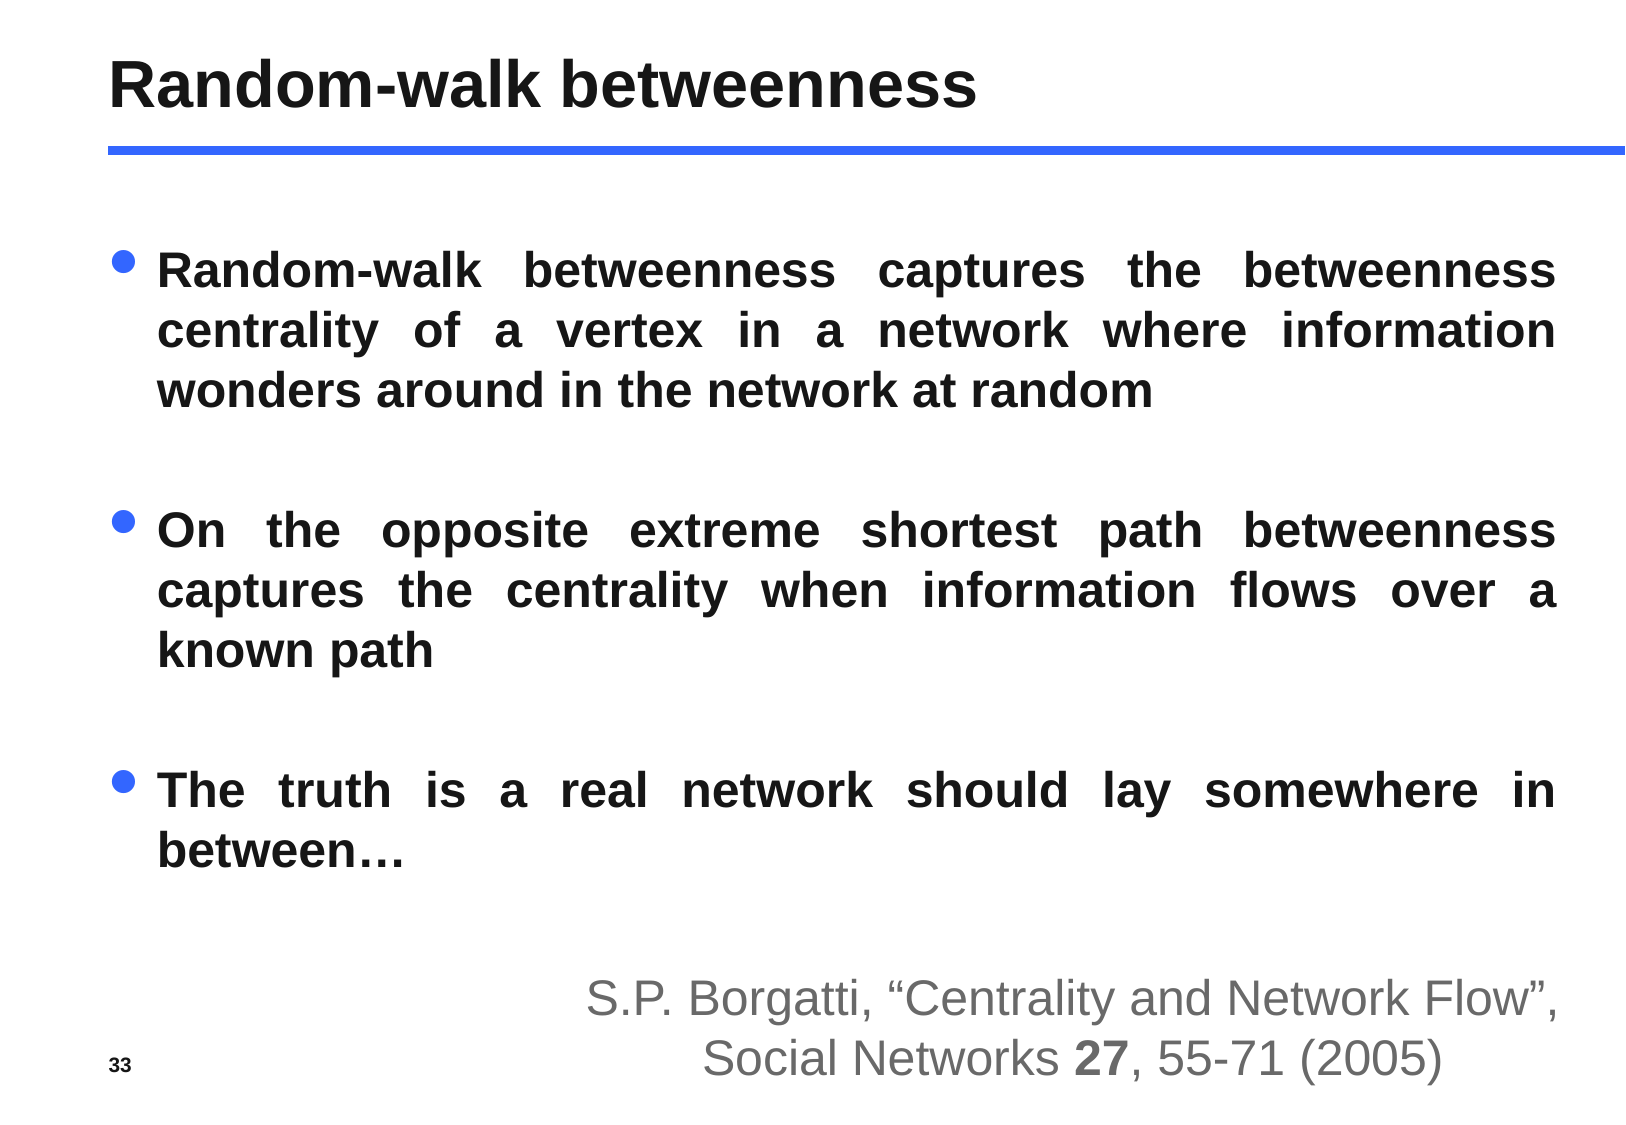

# Random-walk betweenness
Random-walk betweenness captures the betweenness centrality of a vertex in a network where information wonders around in the network at random

On the opposite extreme shortest path betweenness captures the centrality when information flows over a known path

The truth is a real network should lay somewhere in between…

S.P. Borgatti, “Centrality and Network Flow”,
Social Networks 27, 55-71 (2005)
33